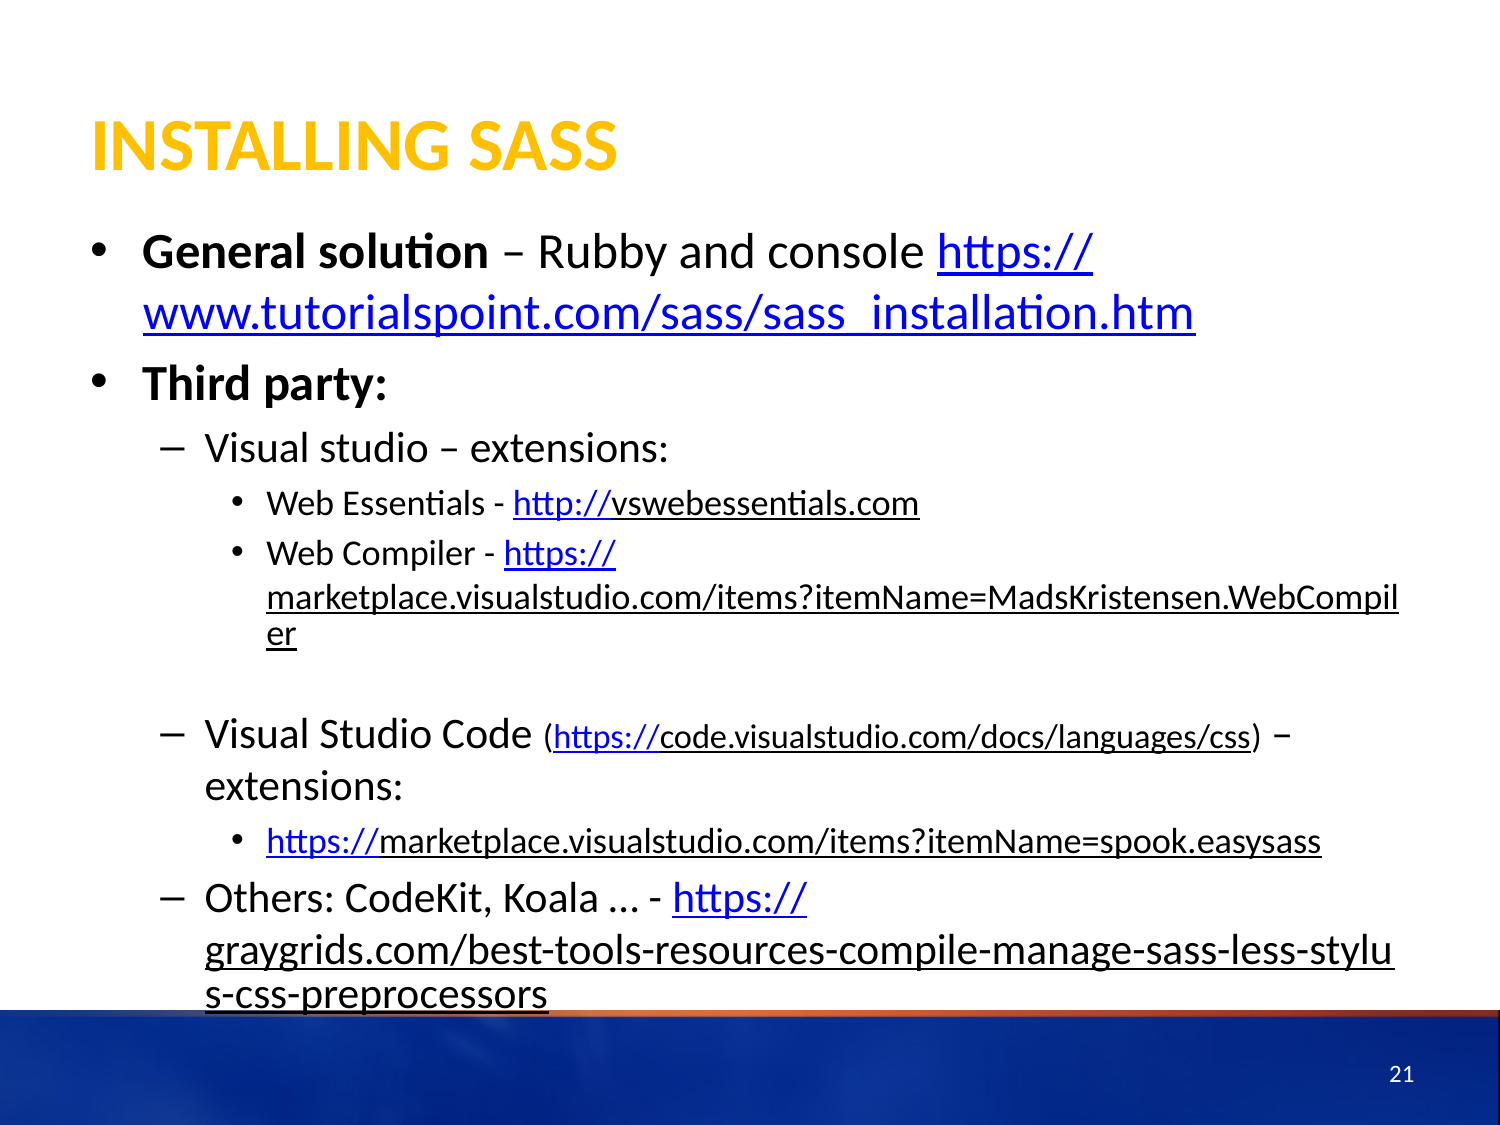

# Installing SASS
General solution – Rubby and console https://www.tutorialspoint.com/sass/sass_installation.htm
Third party:
Visual studio – extensions:
Web Essentials - http://vswebessentials.com
Web Compiler - https://marketplace.visualstudio.com/items?itemName=MadsKristensen.WebCompiler
Visual Studio Code (https://code.visualstudio.com/docs/languages/css) – extensions:
https://marketplace.visualstudio.com/items?itemName=spook.easysass
Others: CodeKit, Koala … - https://graygrids.com/best-tools-resources-compile-manage-sass-less-stylus-css-preprocessors

21